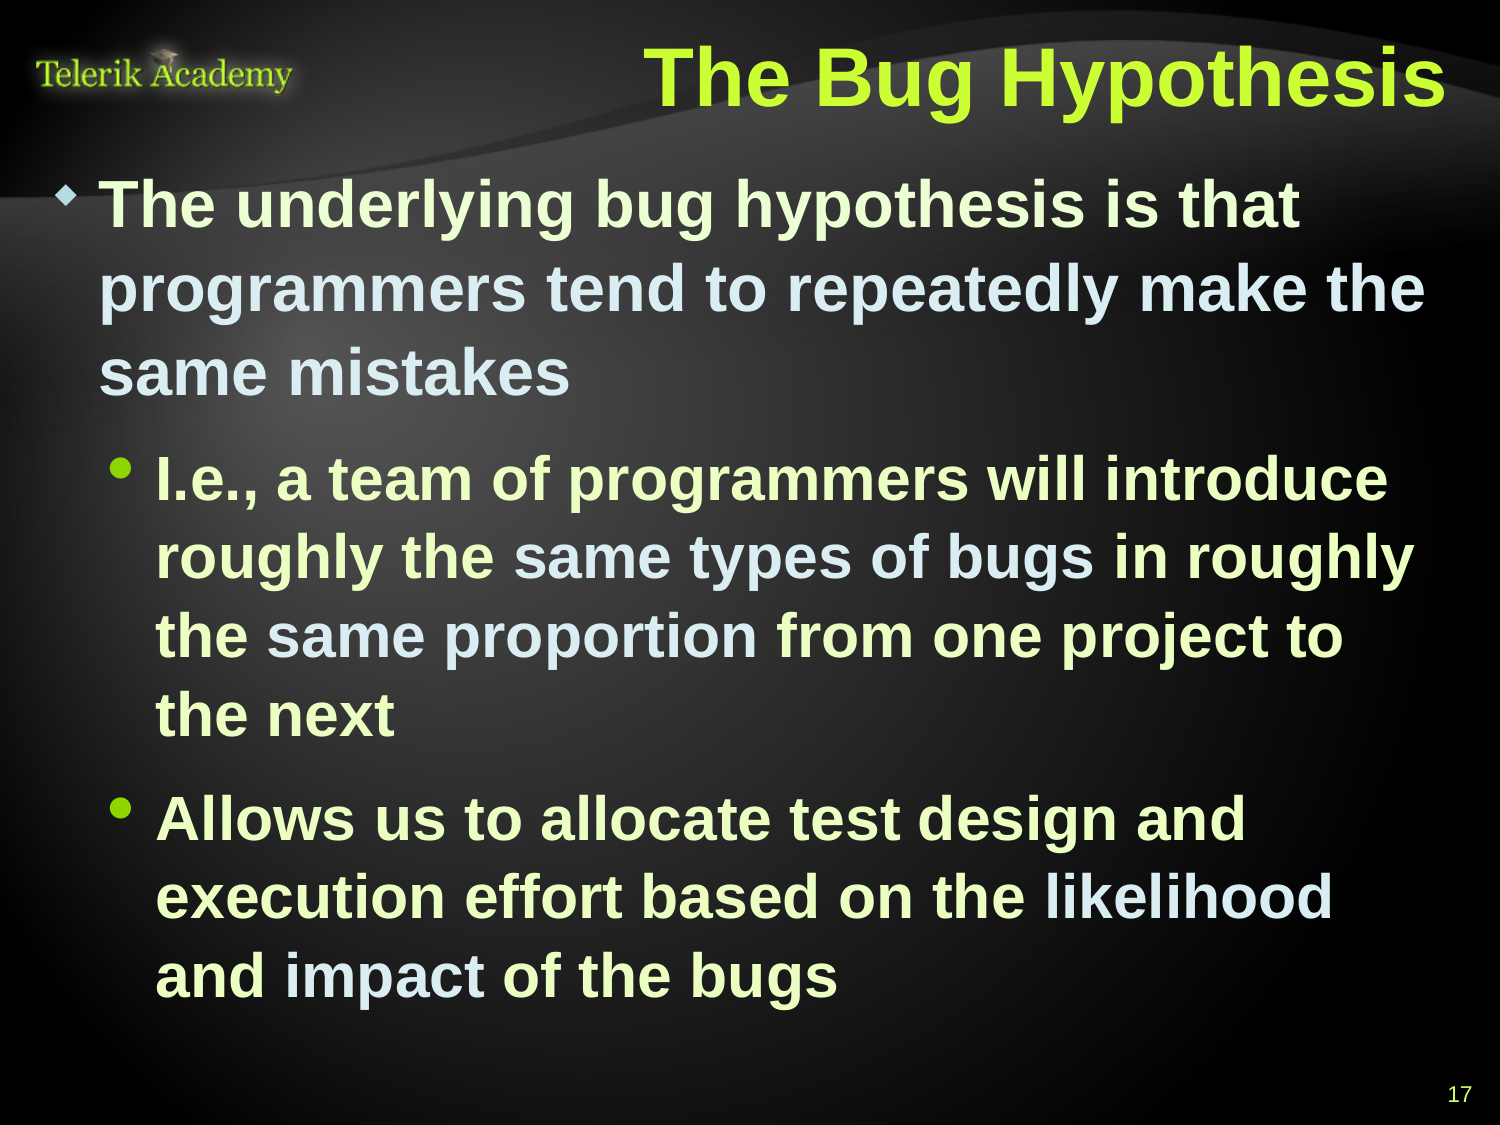

# The Bug Hypothesis
The underlying bug hypothesis is that programmers tend to repeatedly make the same mistakes
I.e., a team of programmers will introduce roughly the same types of bugs in roughly the same proportion from one project to the next
Allows us to allocate test design and execution effort based on the likelihood and impact of the bugs
17